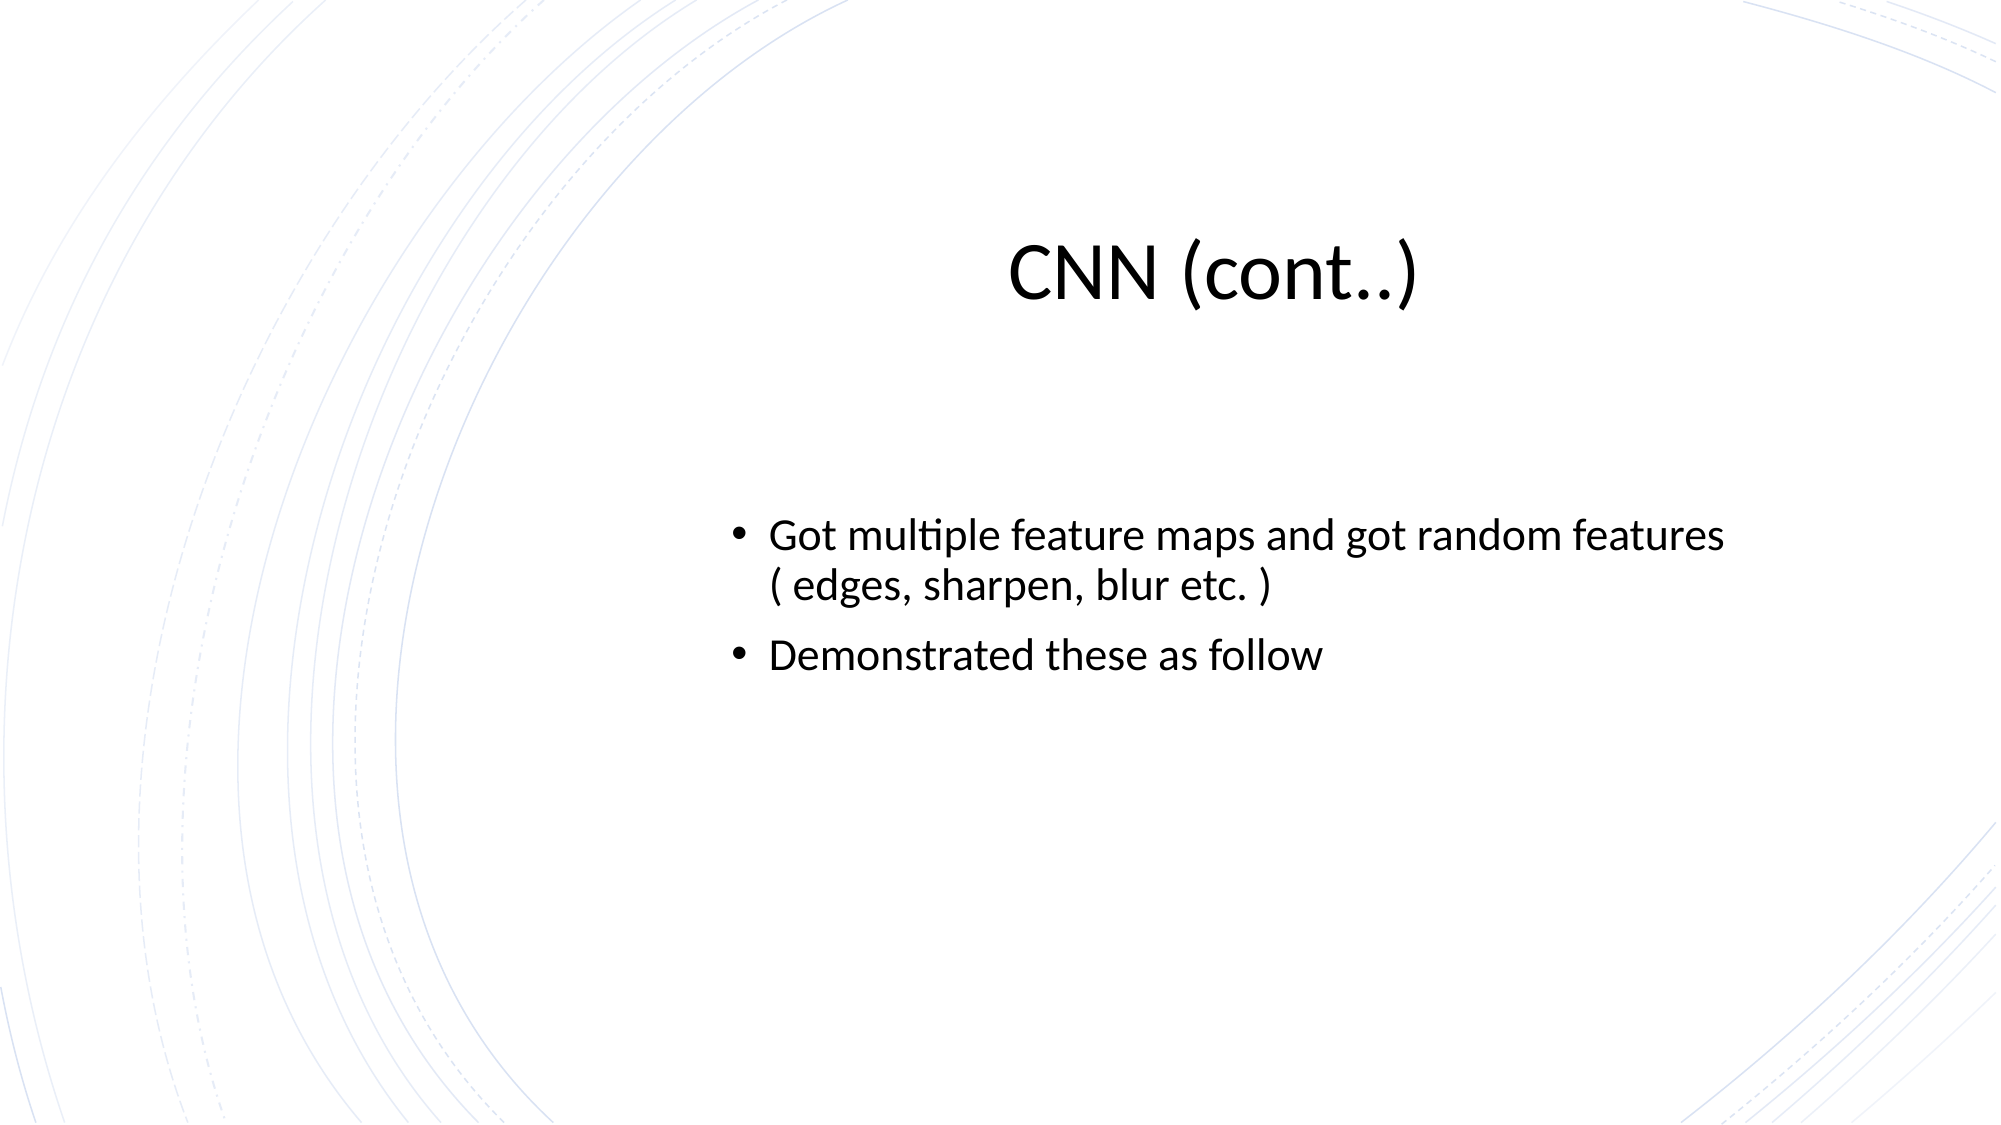

# CNN (cont..)
Got multiple feature maps and got random features ( edges, sharpen, blur etc. )
Demonstrated these as follow